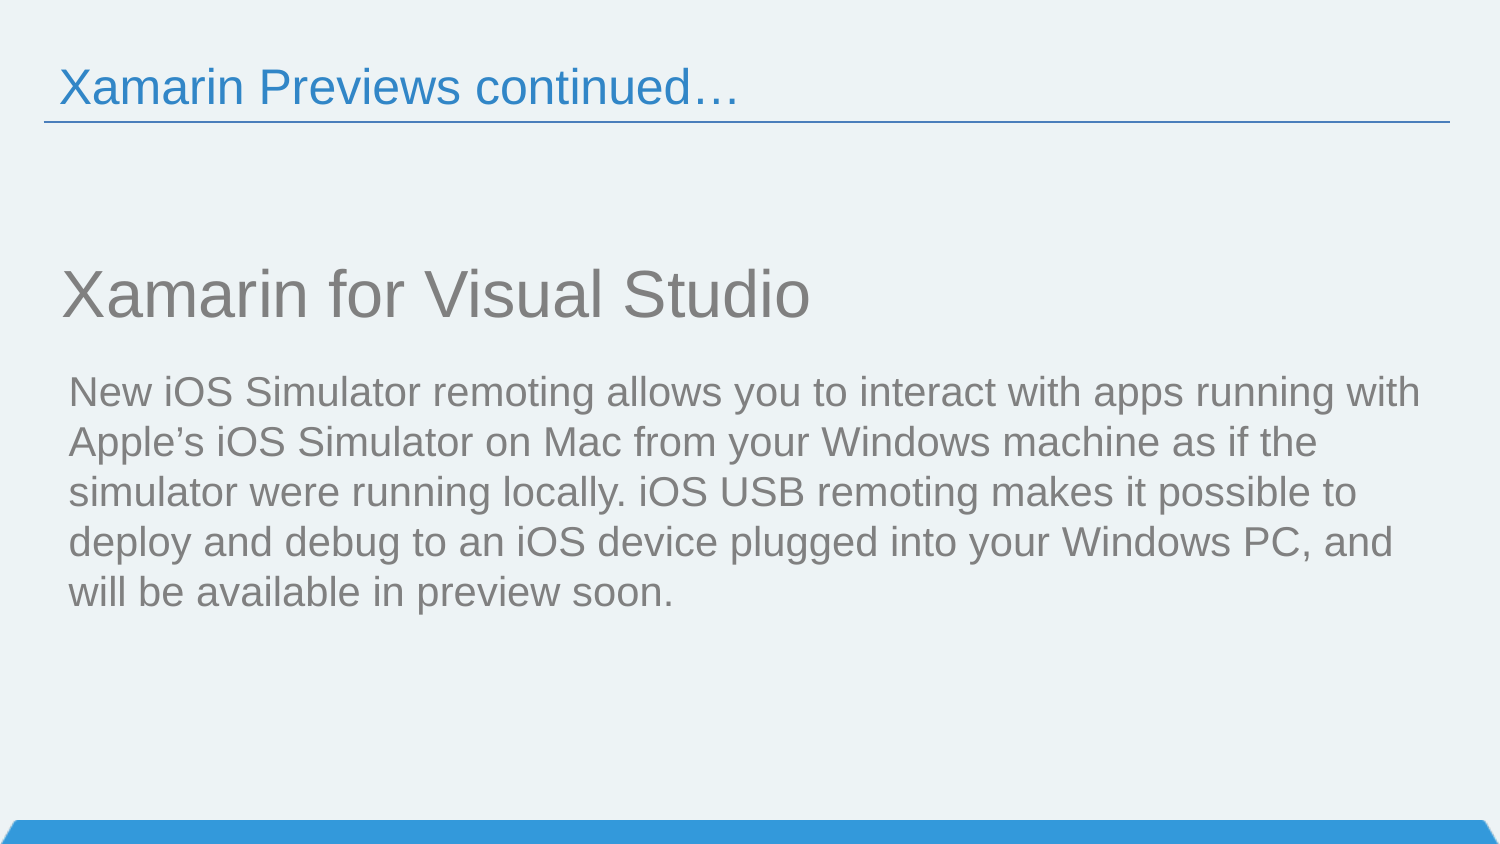

# Xamarin Previews continued…

Xamarin for Visual Studio
New iOS Simulator remoting allows you to interact with apps running with Apple’s iOS Simulator on Mac from your Windows machine as if the simulator were running locally. iOS USB remoting makes it possible to deploy and debug to an iOS device plugged into your Windows PC, and will be available in preview soon.